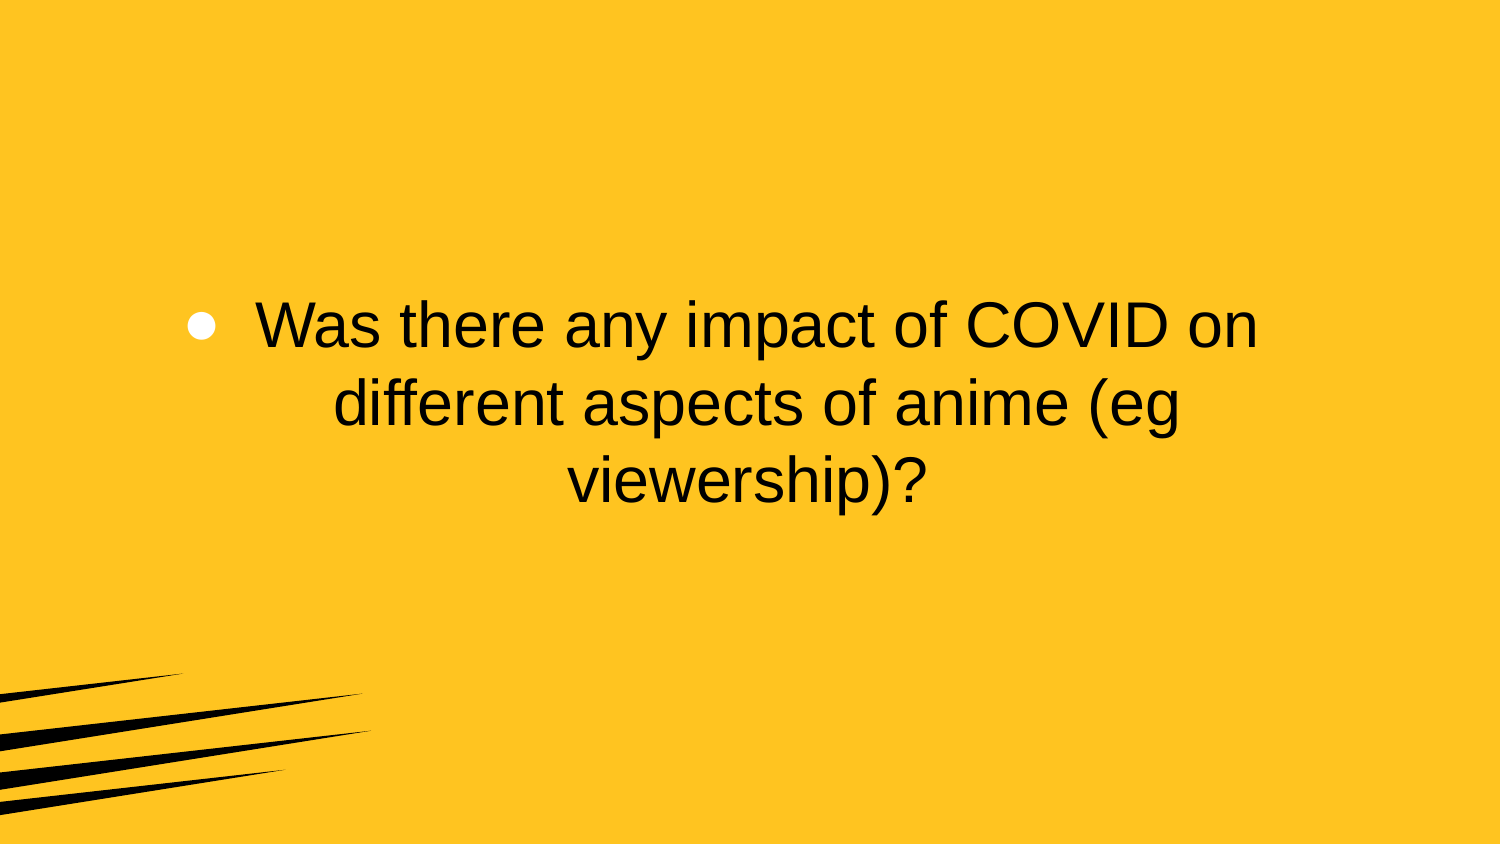

# Was there any impact of COVID on different aspects of anime (eg viewership)?